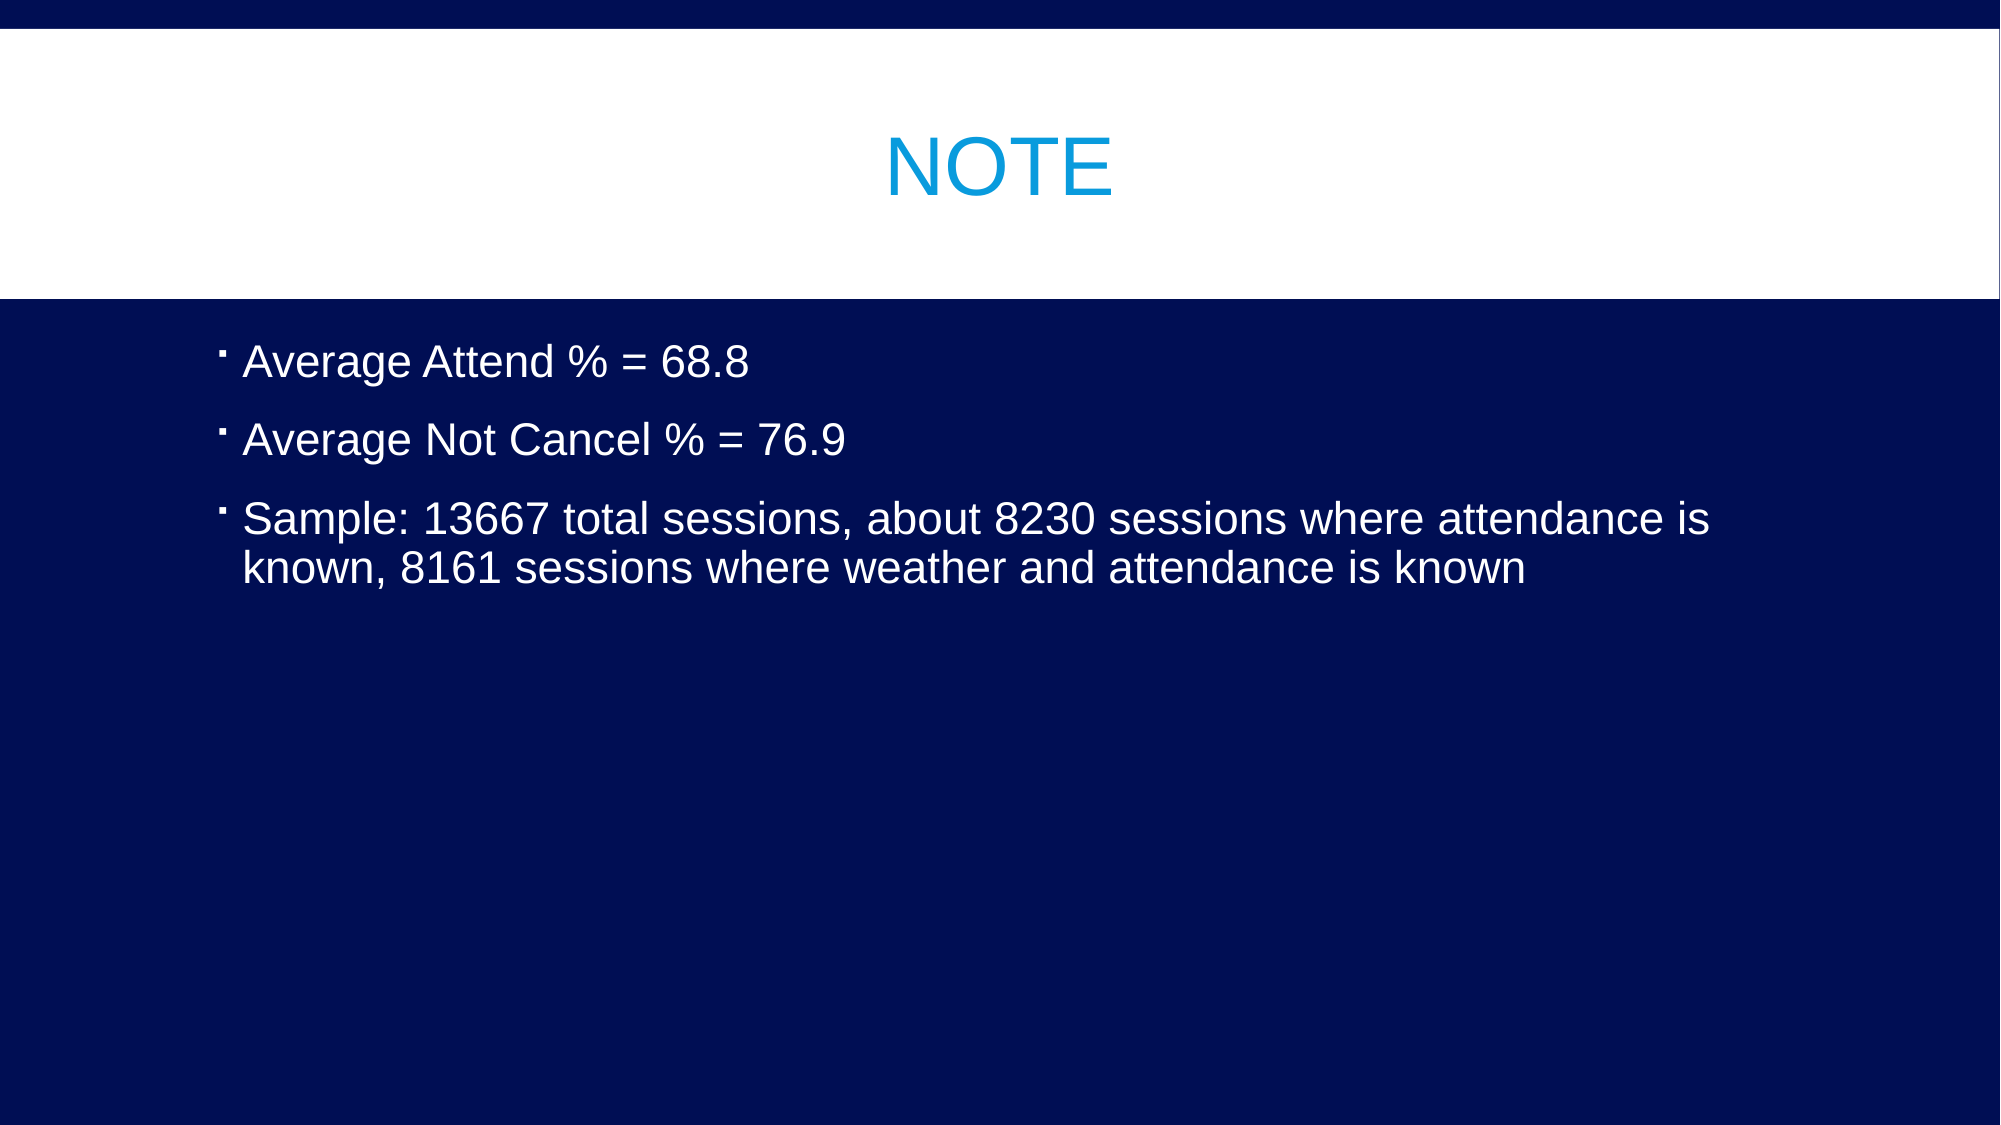

# Note
Average Attend % = 68.8
Average Not Cancel % = 76.9
Sample: 13667 total sessions, about 8230 sessions where attendance is known, 8161 sessions where weather and attendance is known